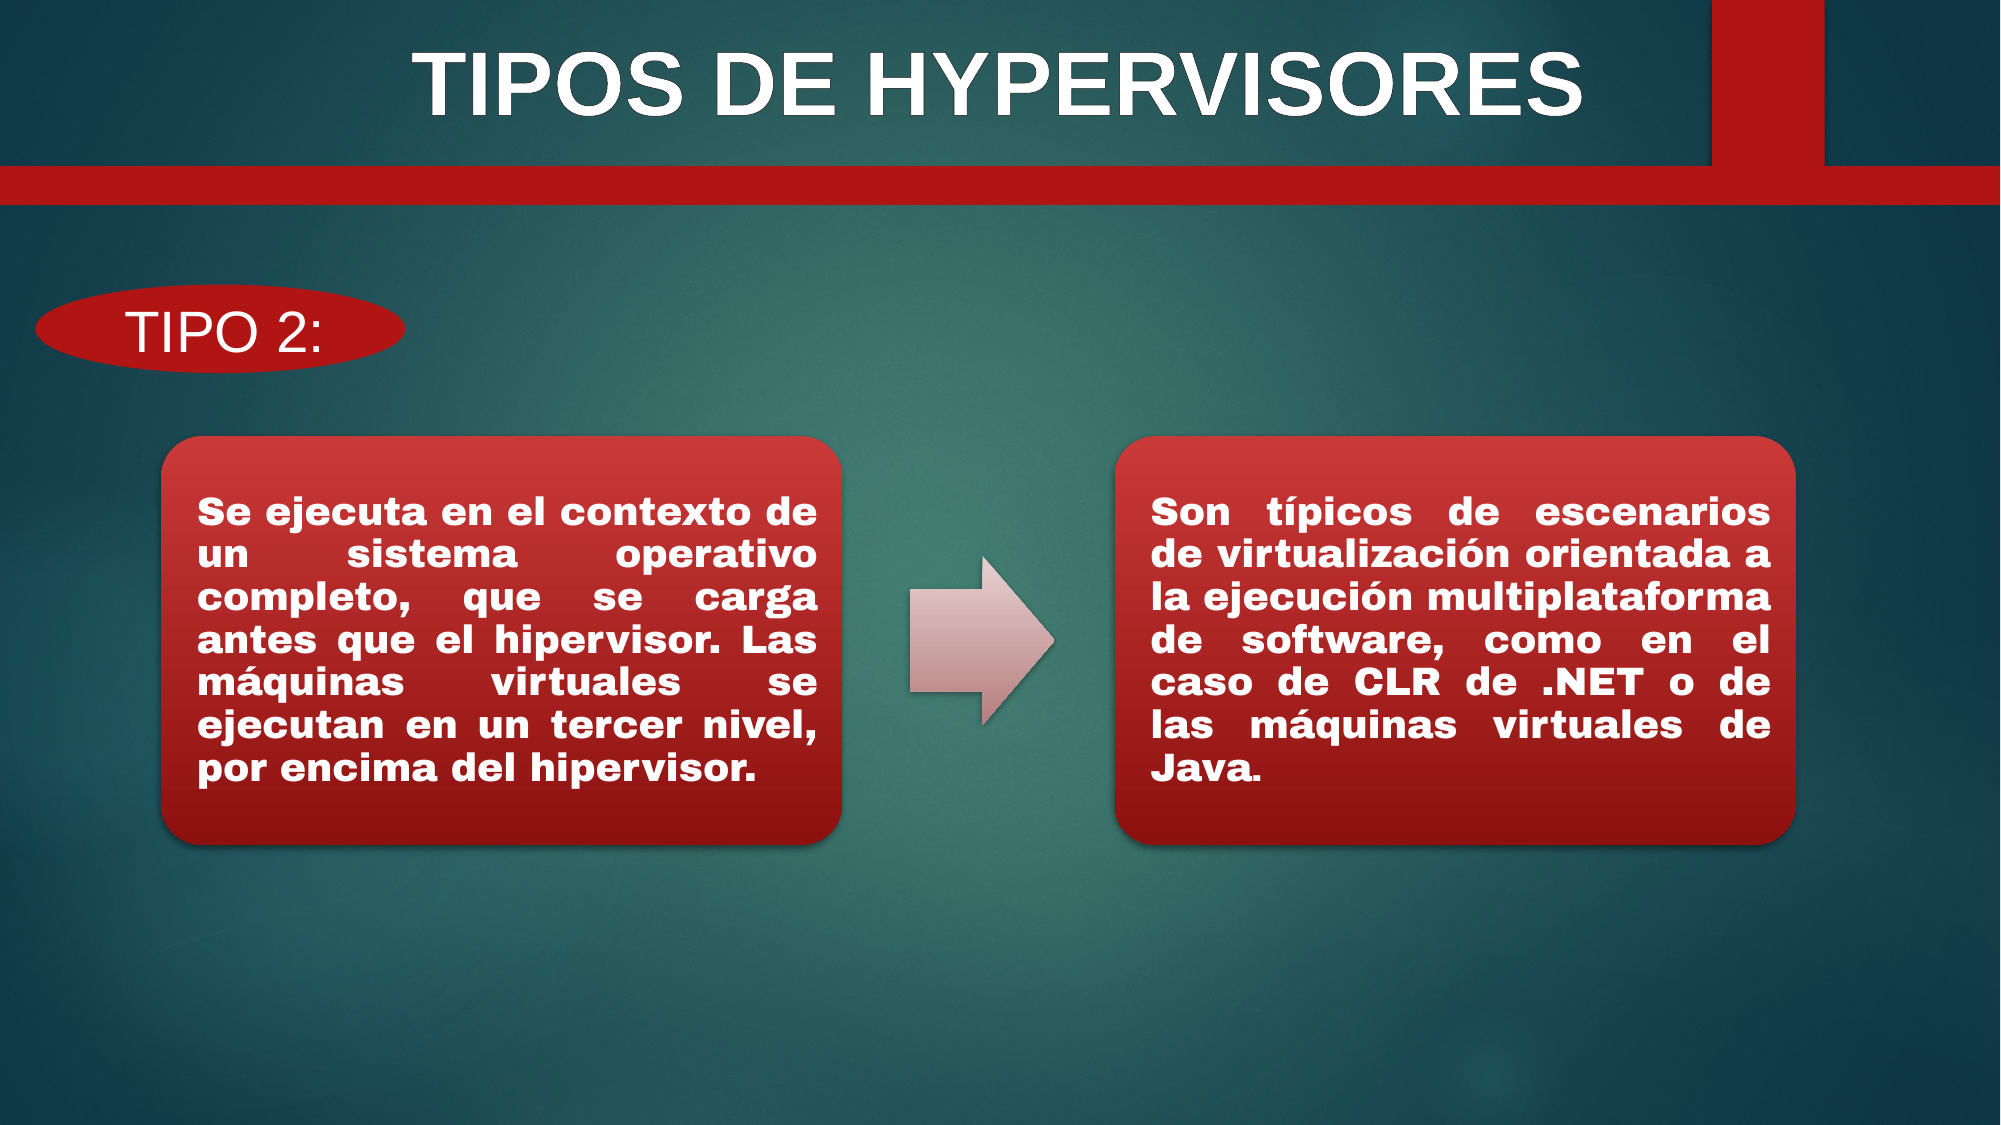

TIPOS DE HYPERVISORES

 TIPO 2:
Se ejecuta en el contexto de un sistema operativo completo, que se carga antes que el hipervisor. Las máquinas virtuales se ejecutan en un tercer nivel, por encima del hipervisor.

Son típicos de escenarios de virtualización orientada a la ejecución multiplataforma de software, como en el caso de CLR de .NET o de las máquinas virtuales de Java.